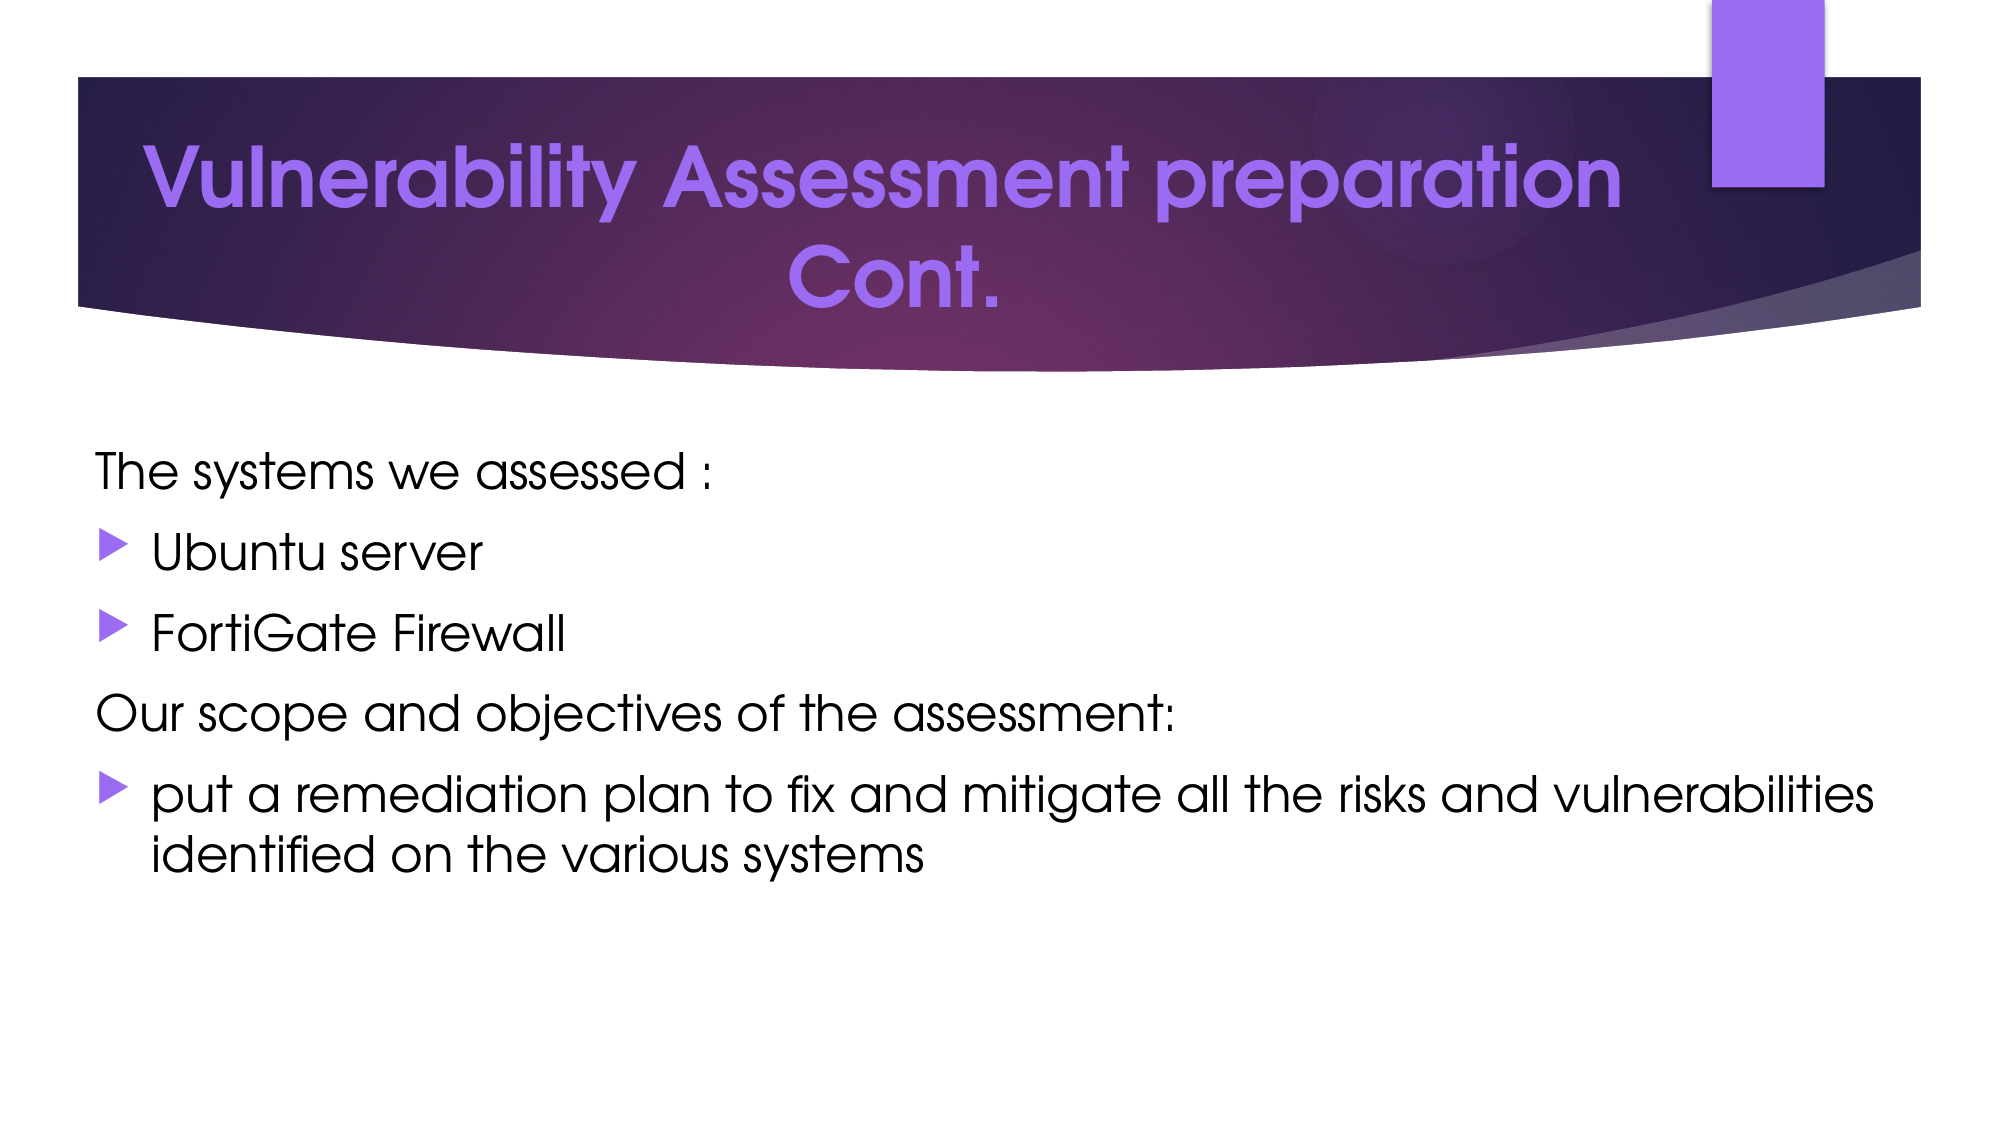

Vulnerability Assessment preparation
Cont.
The systems we assessed :
Ubuntu server
FortiGate Firewall
Our scope and objectives of the assessment:
put a remediation plan to fix and mitigate all the risks and vulnerabilities identified on the various systems